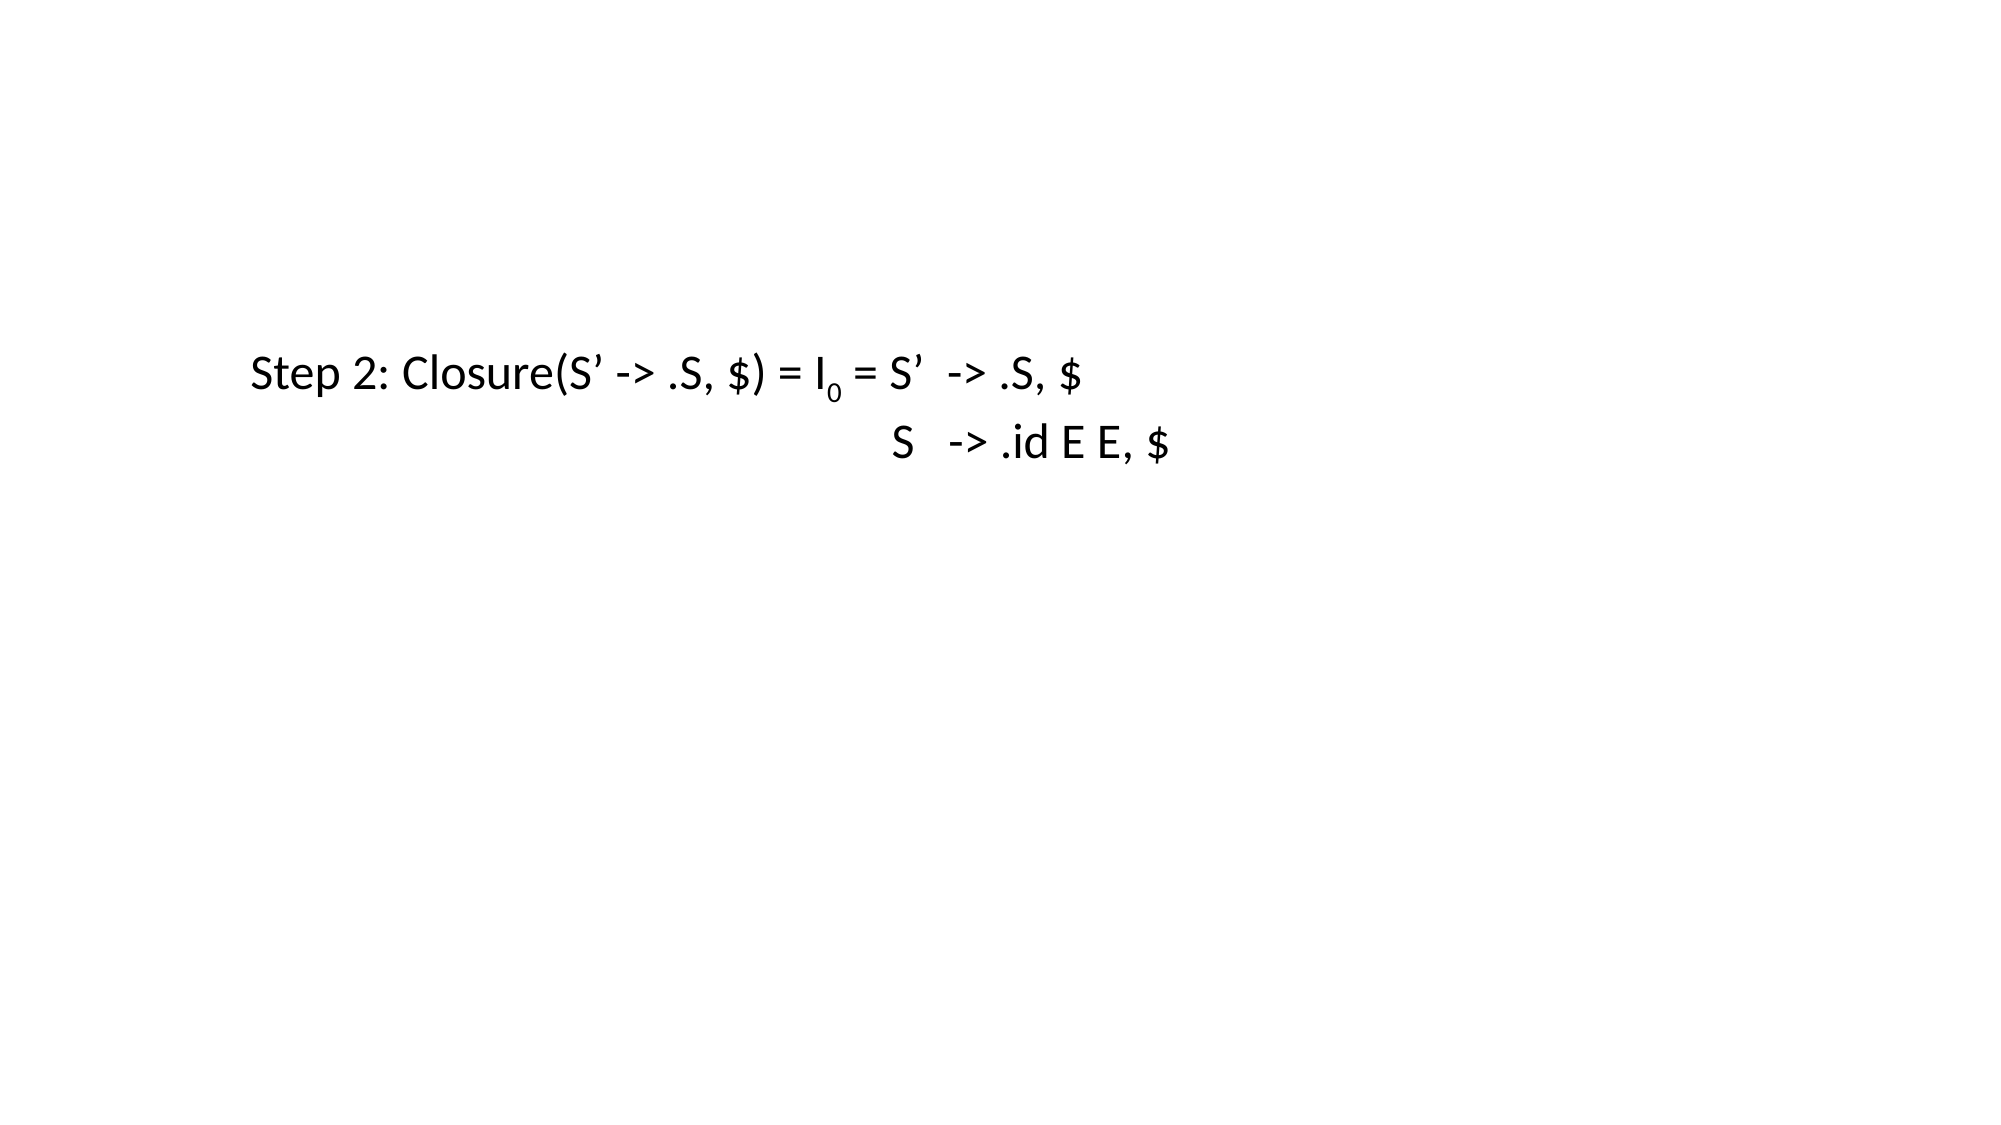

Step 2: Closure(S’ -> .S, $) = I0 = S’  -> .S, $
			                 S   -> .id E E, $